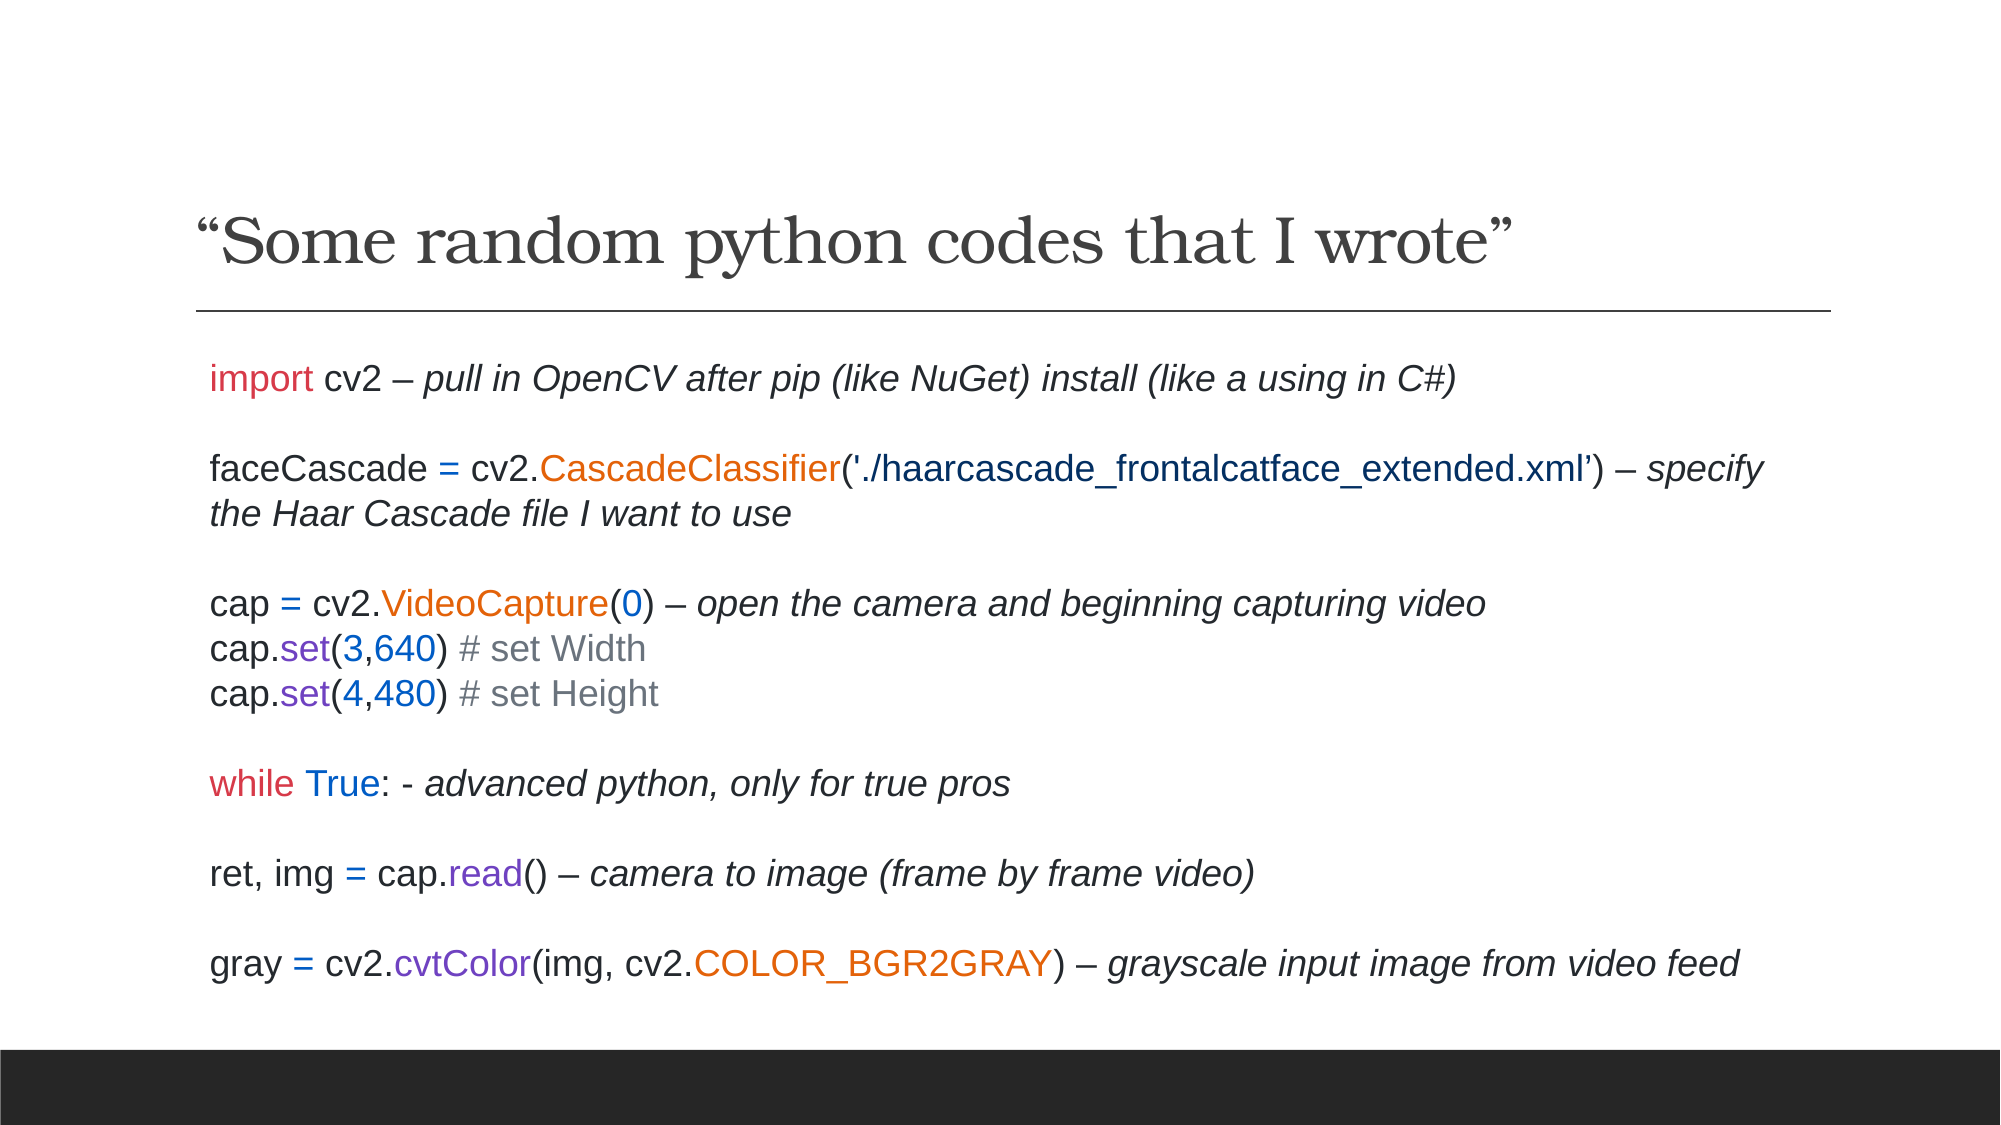

# “Some random python codes that I wrote”
import cv2 – pull in OpenCV after pip (like NuGet) install (like a using in C#)

faceCascade = cv2.CascadeClassifier('./haarcascade_frontalcatface_extended.xml’) – specify the Haar Cascade file I want to use

cap = cv2.VideoCapture(0) – open the camera and beginning capturing video
cap.set(3,640) # set Width
cap.set(4,480) # set Height

while True: - advanced python, only for true pros

ret, img = cap.read() – camera to image (frame by frame video)

gray = cv2.cvtColor(img, cv2.COLOR_BGR2GRAY) – grayscale input image from video feed